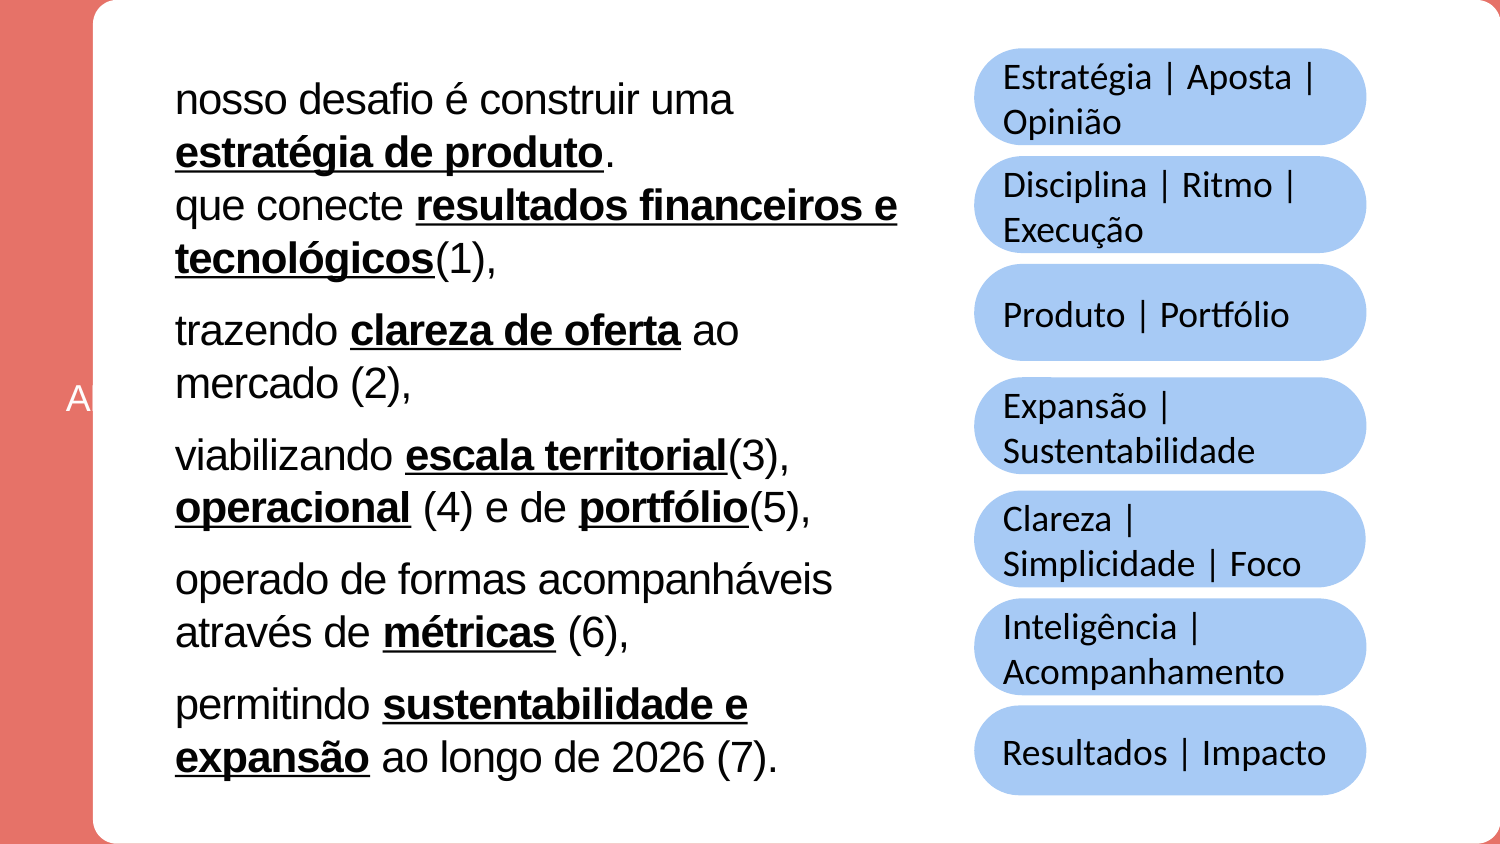

nosso desafio é construir uma estratégia de produto.
que conecte resultados financeiros e tecnológicos(1),

trazendo clareza de oferta ao mercado (2),

viabilizando escala territorial(3), operacional (4) e de portfólio(5),

operado de formas acompanháveis através de métricas (6),

permitindo sustentabilidade e expansão ao longo de 2026 (7).
Estratégia | Aposta | Opinião
Disciplina | Ritmo | Execução
Produto | Portfólio
Expansão | Sustentabilidade
APRENDIZADOS CHAVE
Clareza | Simplicidade | Foco
Inteligência | Acompanhamento
Resultados | Impacto